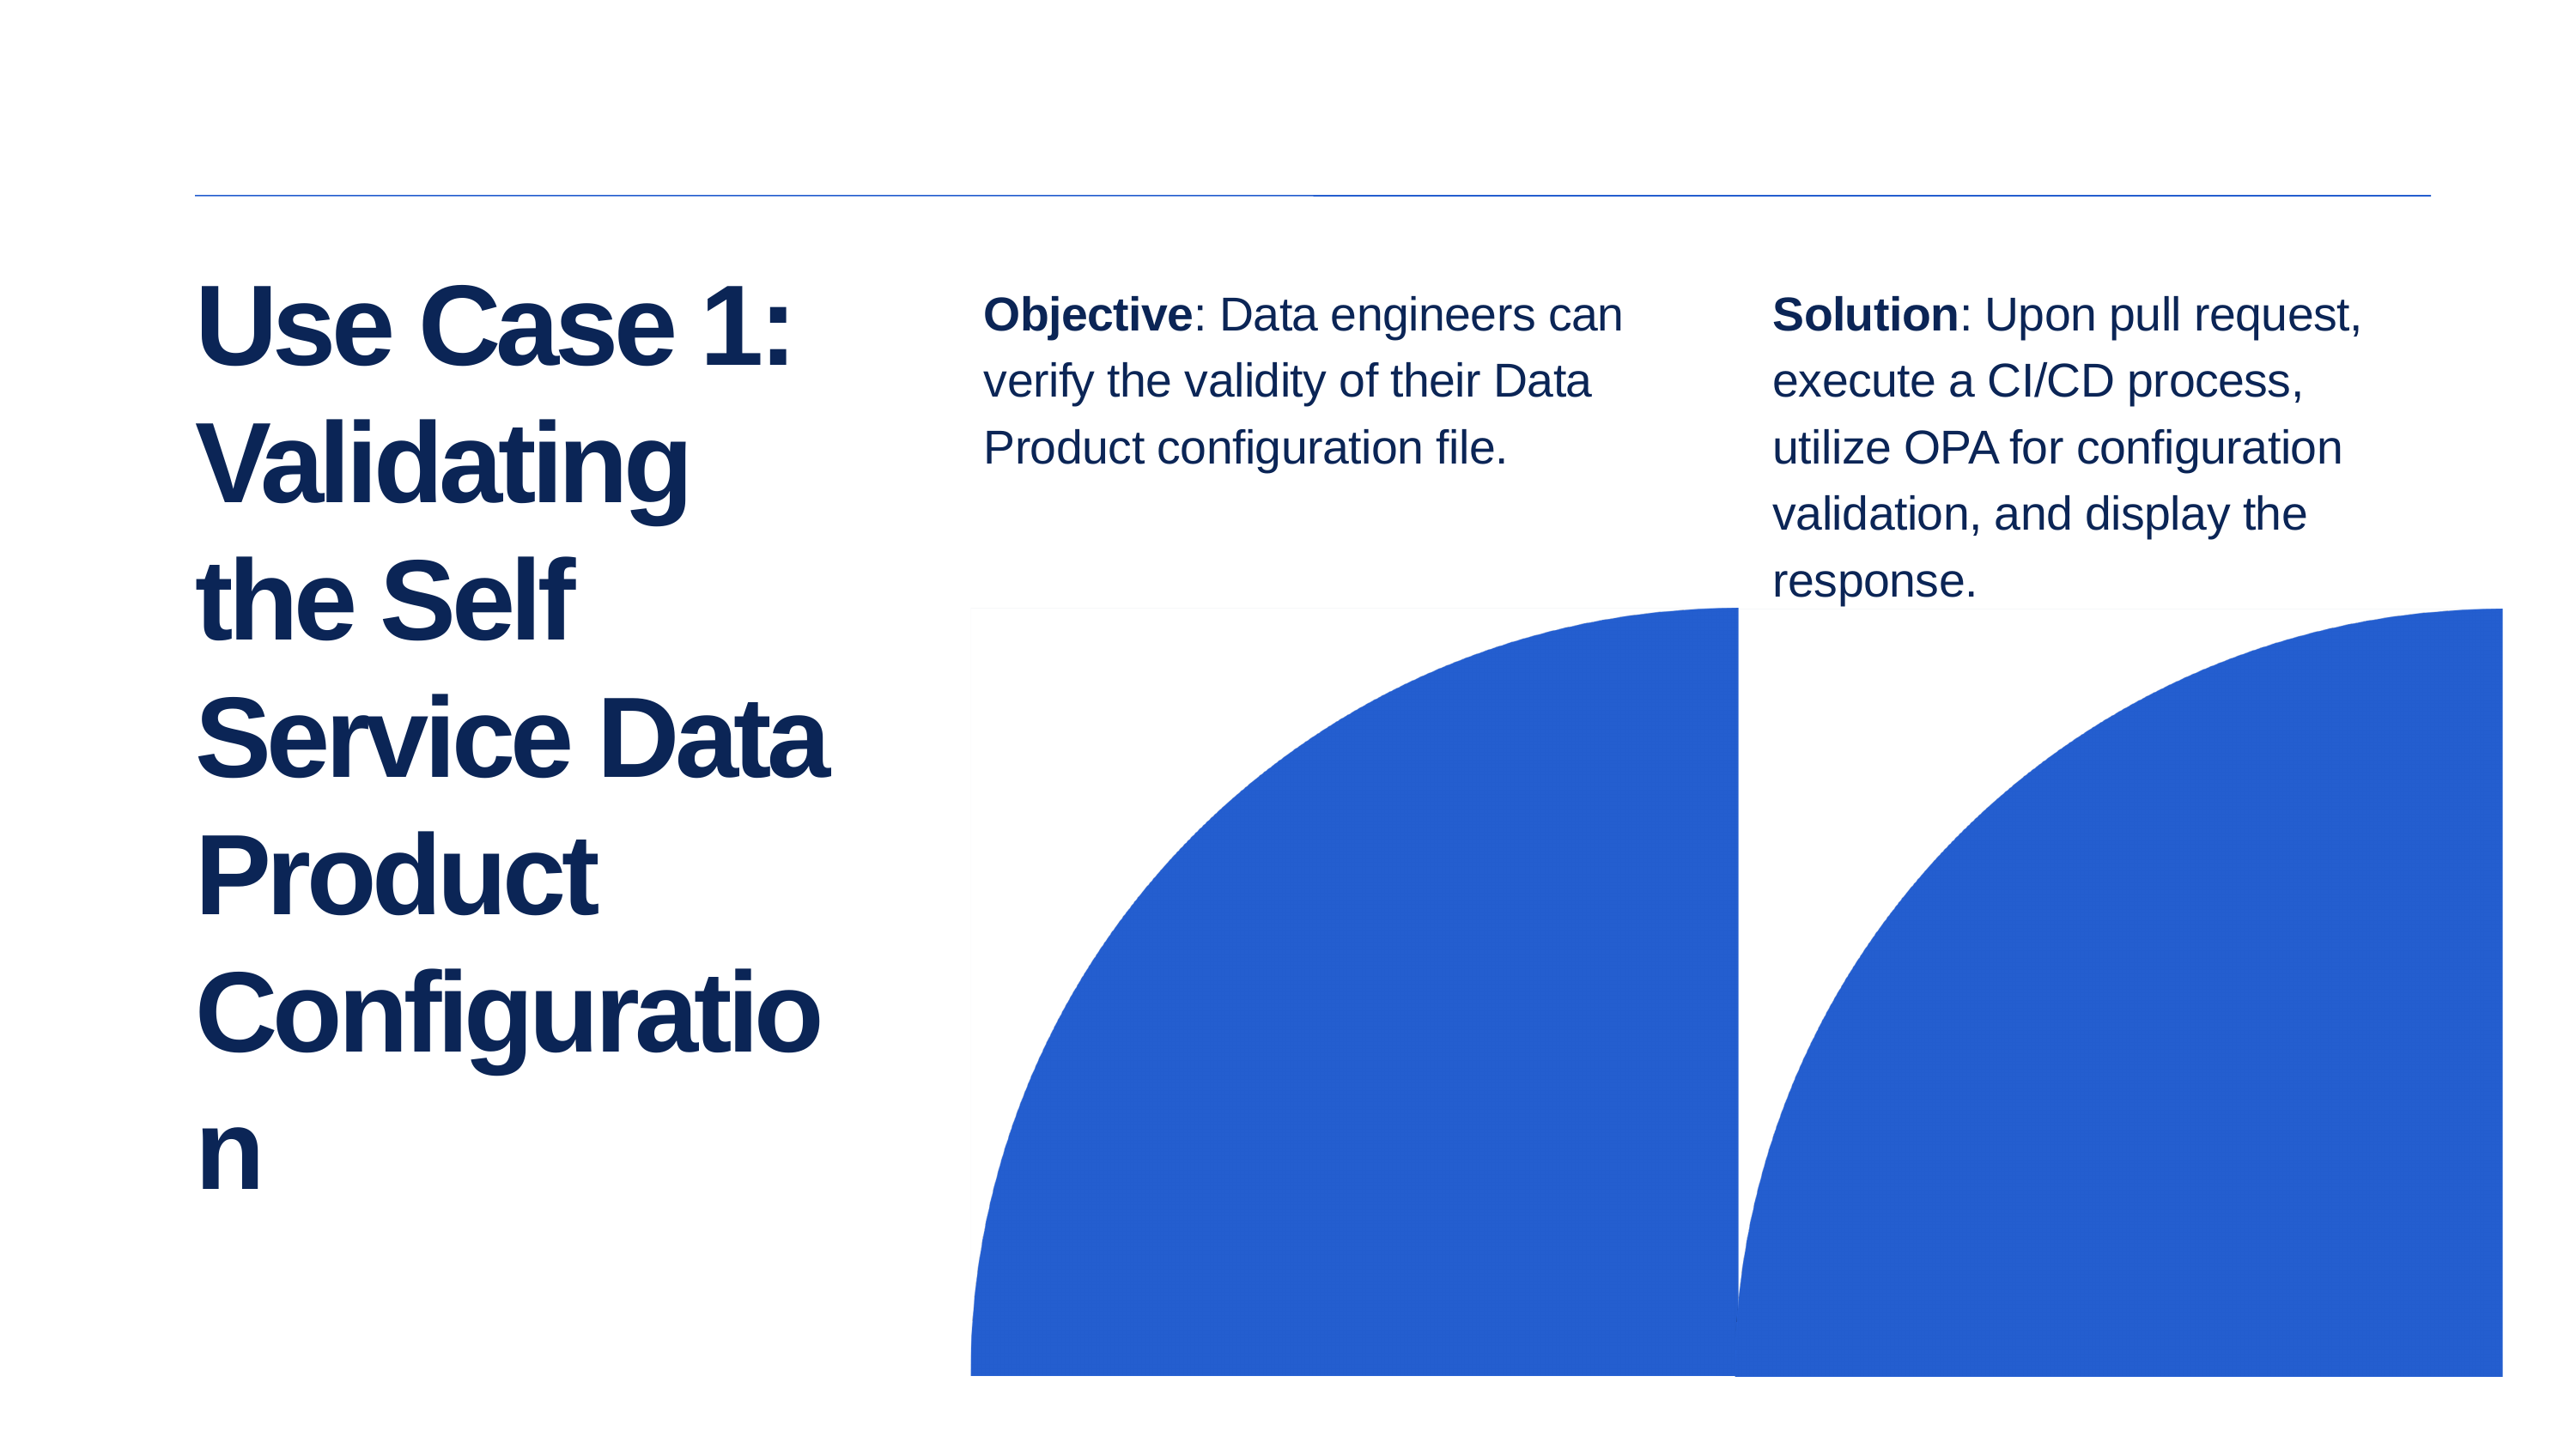

Use Case 1: Validating the Self Service Data Product Configuration
Objective: Data engineers can verify the validity of their Data Product configuration file.
Solution: Upon pull request, execute a CI/CD process, utilize OPA for configuration validation, and display the response.